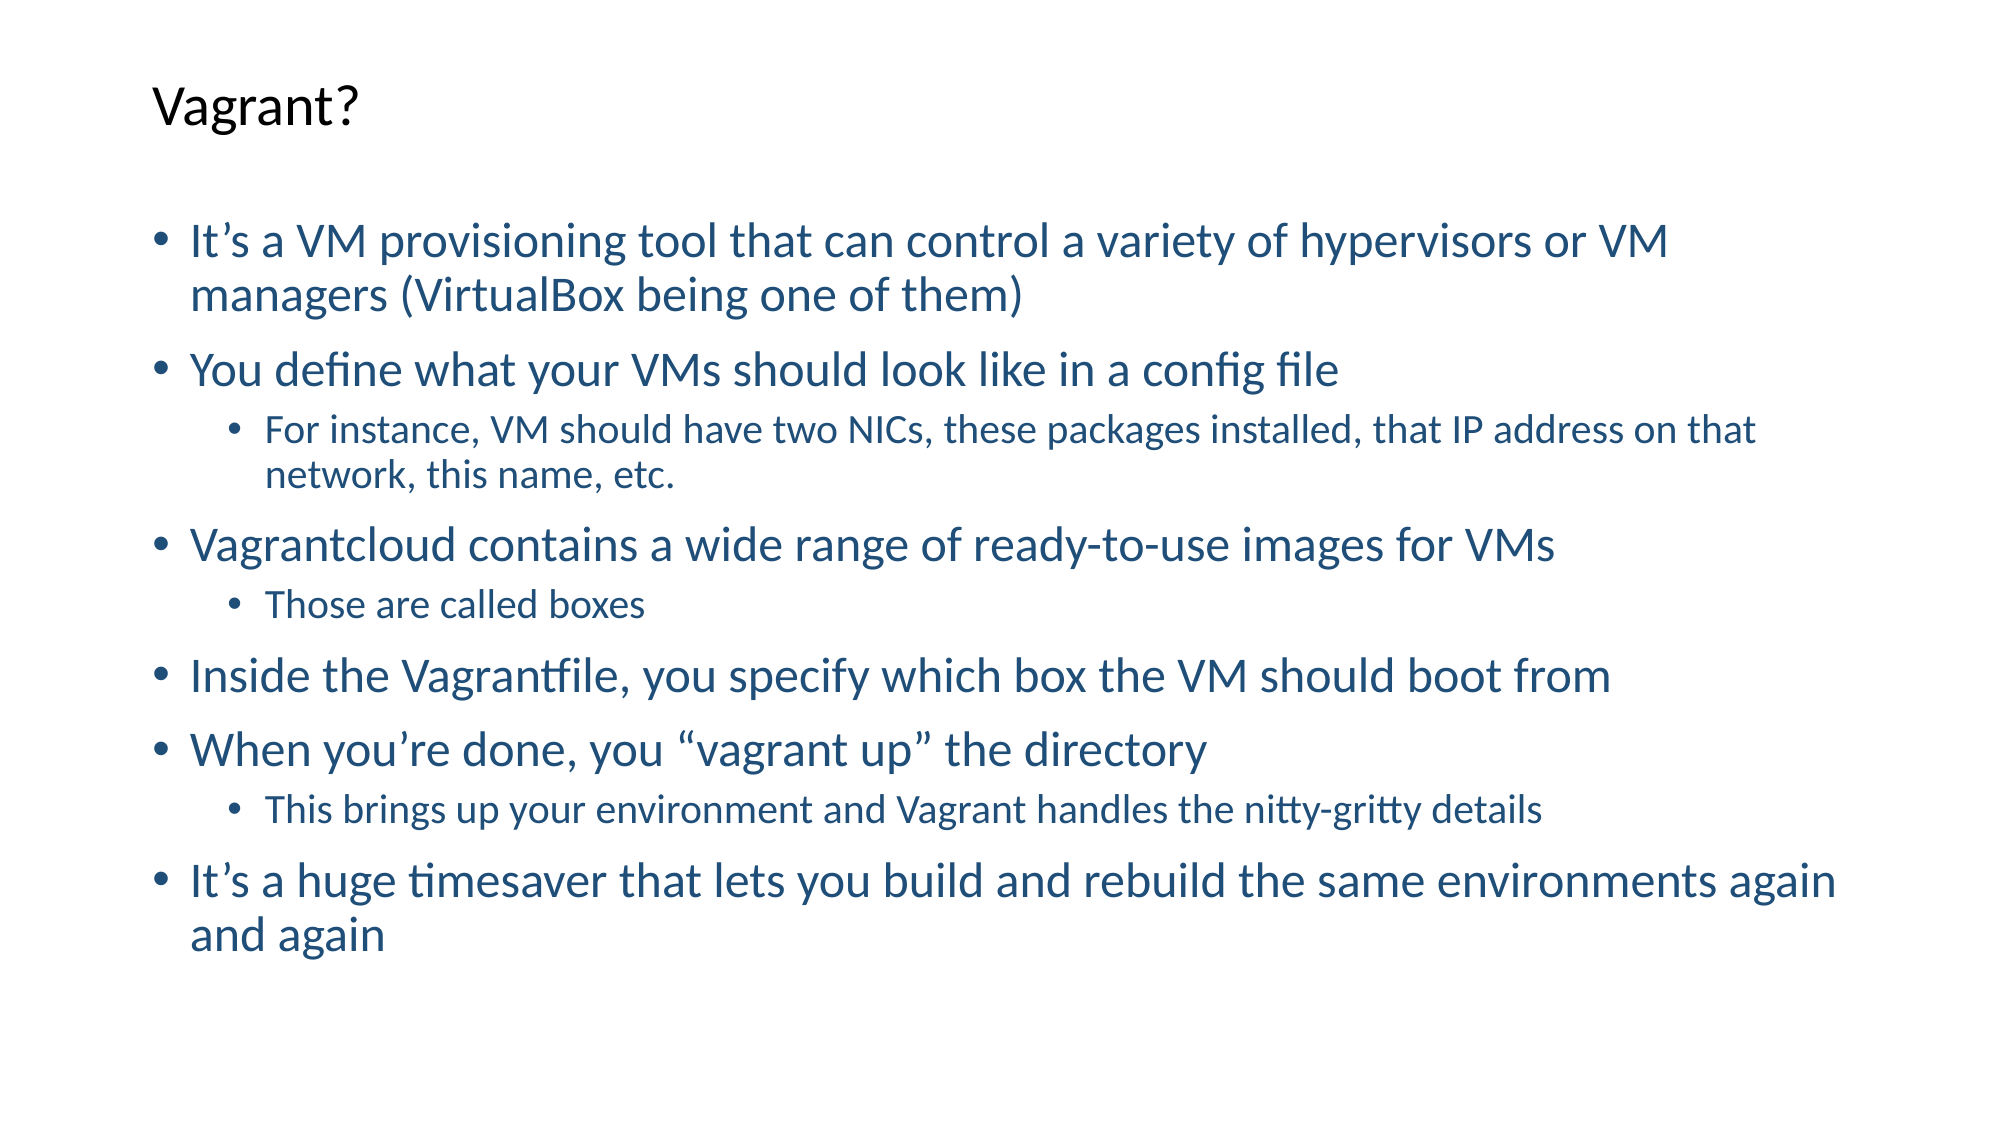

# Vagrant?
It’s a VM provisioning tool that can control a variety of hypervisors or VM managers (VirtualBox being one of them)
You define what your VMs should look like in a config file
For instance, VM should have two NICs, these packages installed, that IP address on that network, this name, etc.
Vagrantcloud contains a wide range of ready-to-use images for VMs
Those are called boxes
Inside the Vagrantfile, you specify which box the VM should boot from
When you’re done, you “vagrant up” the directory
This brings up your environment and Vagrant handles the nitty-gritty details
It’s a huge timesaver that lets you build and rebuild the same environments again and again